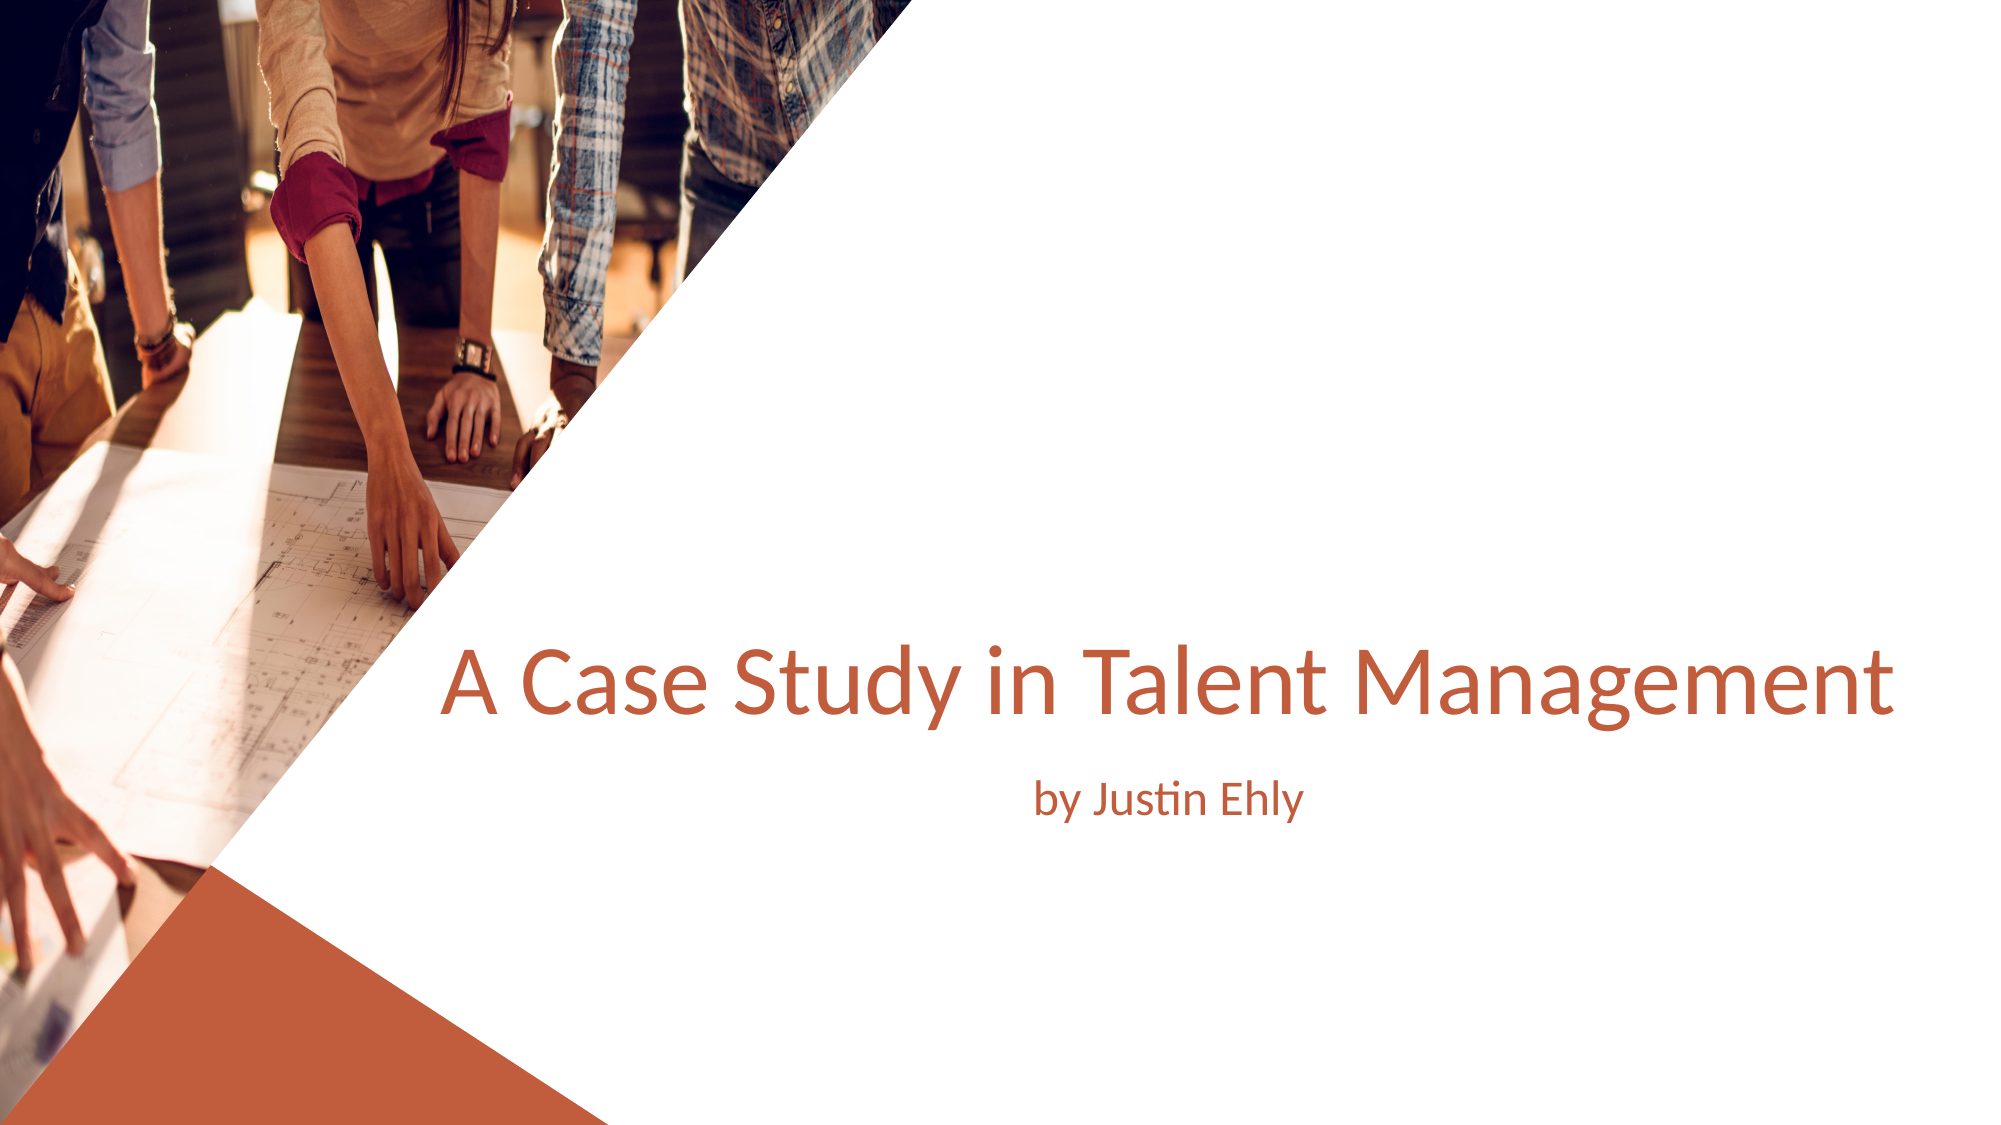

# A Case Study in Talent Management
by Justin Ehly